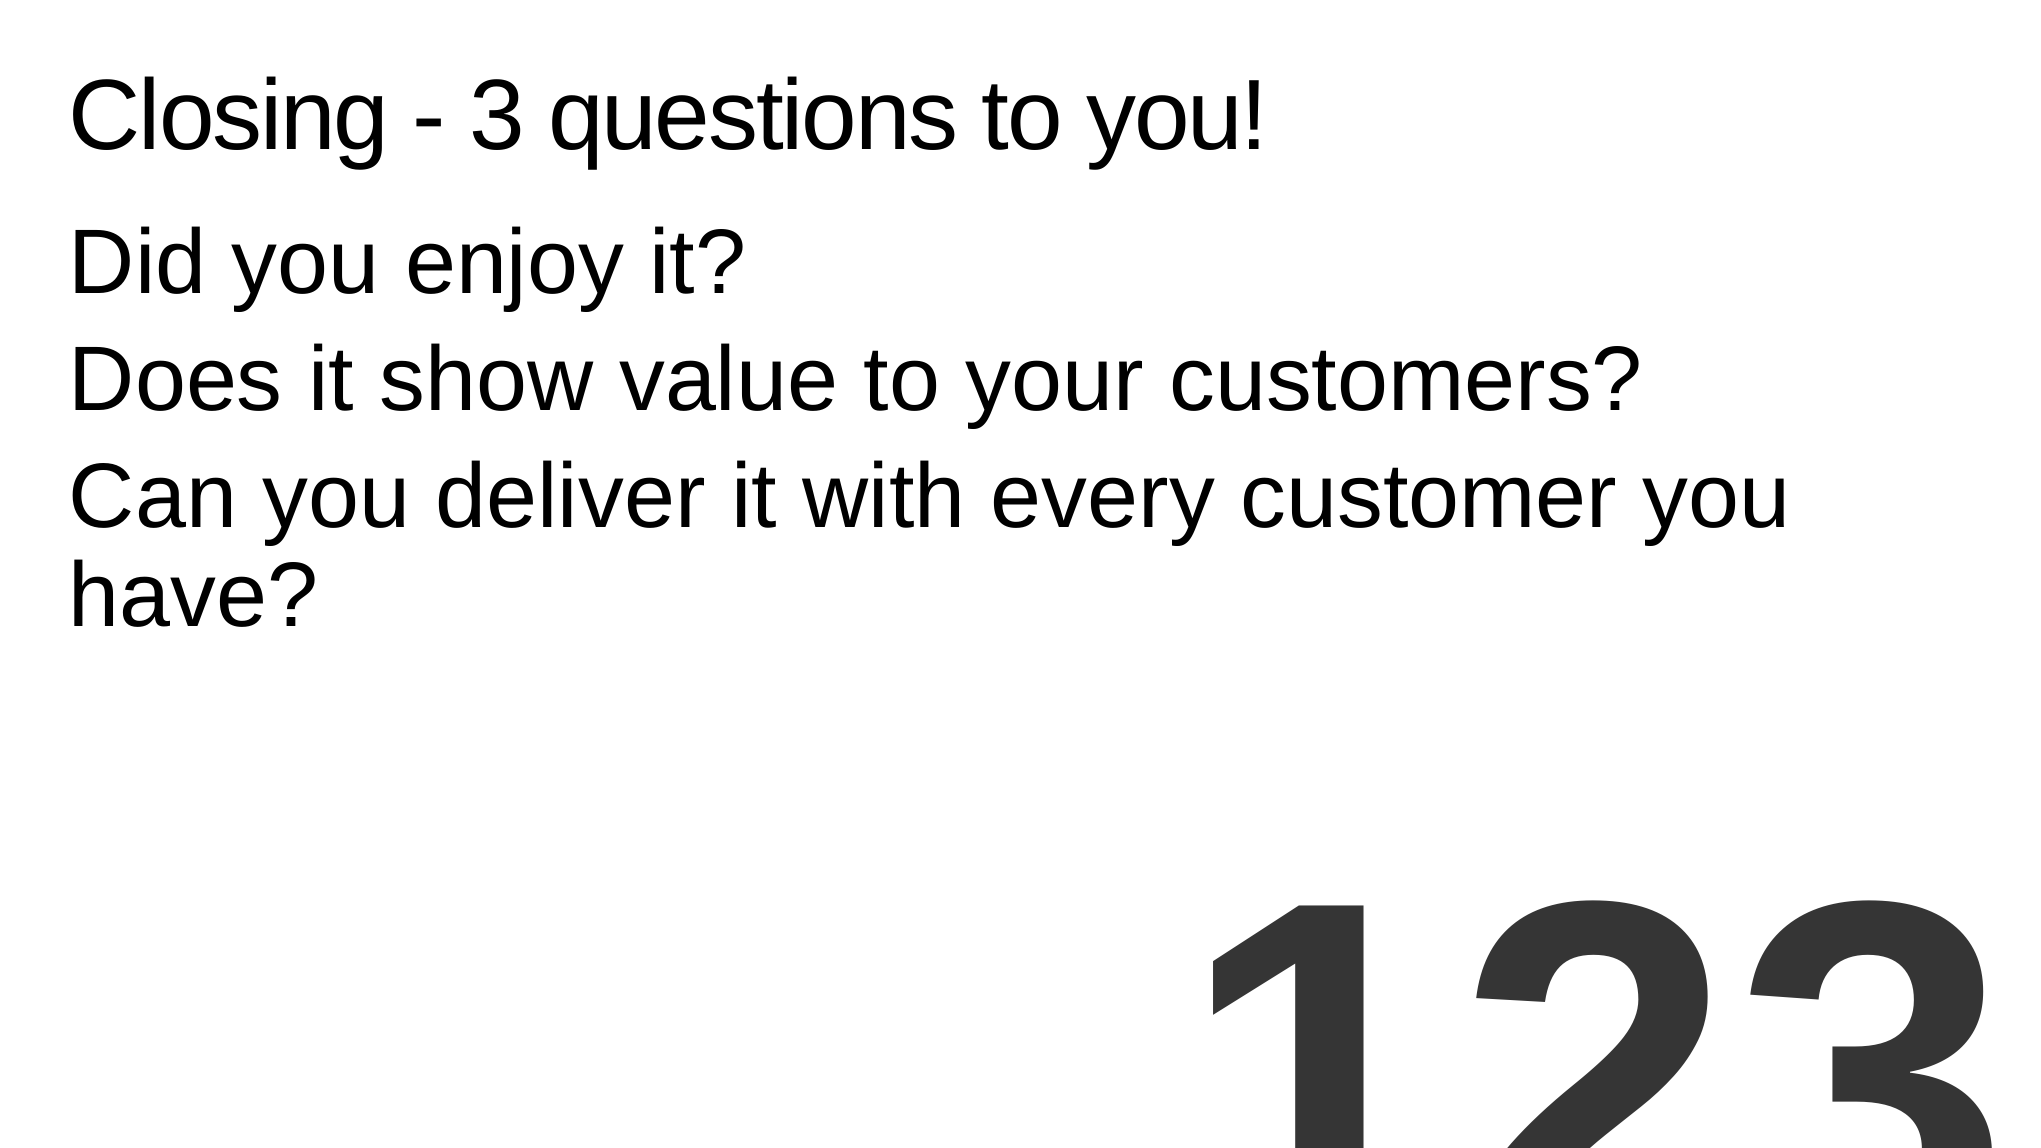

# Closing - 3 questions to you!
Did you enjoy it?
Does it show value to your customers?
Can you deliver it with every customer you have?
123.